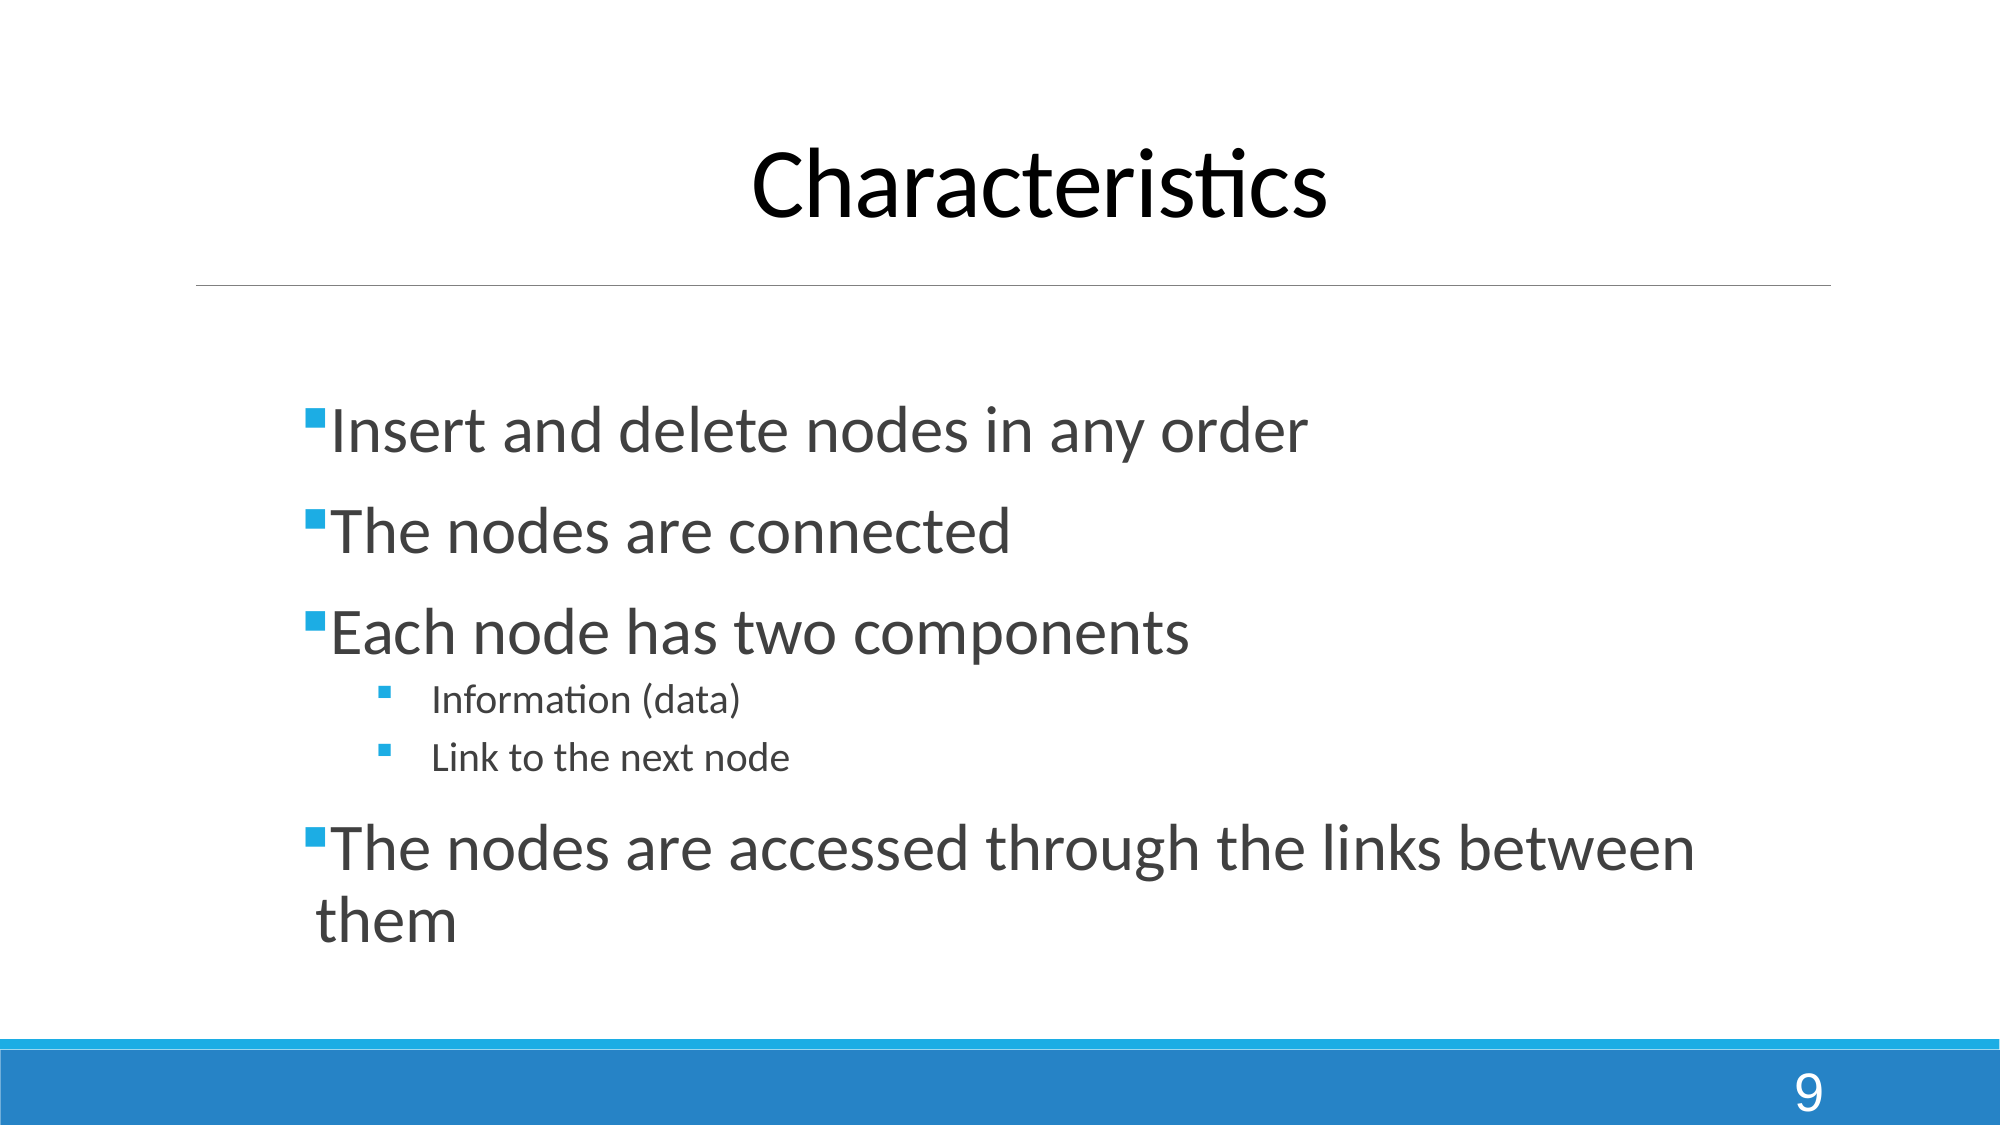

# Characteristics
Insert and delete nodes in any order
The nodes are connected
Each node has two components
Information (data)
Link to the next node
The nodes are accessed through the links between them
9